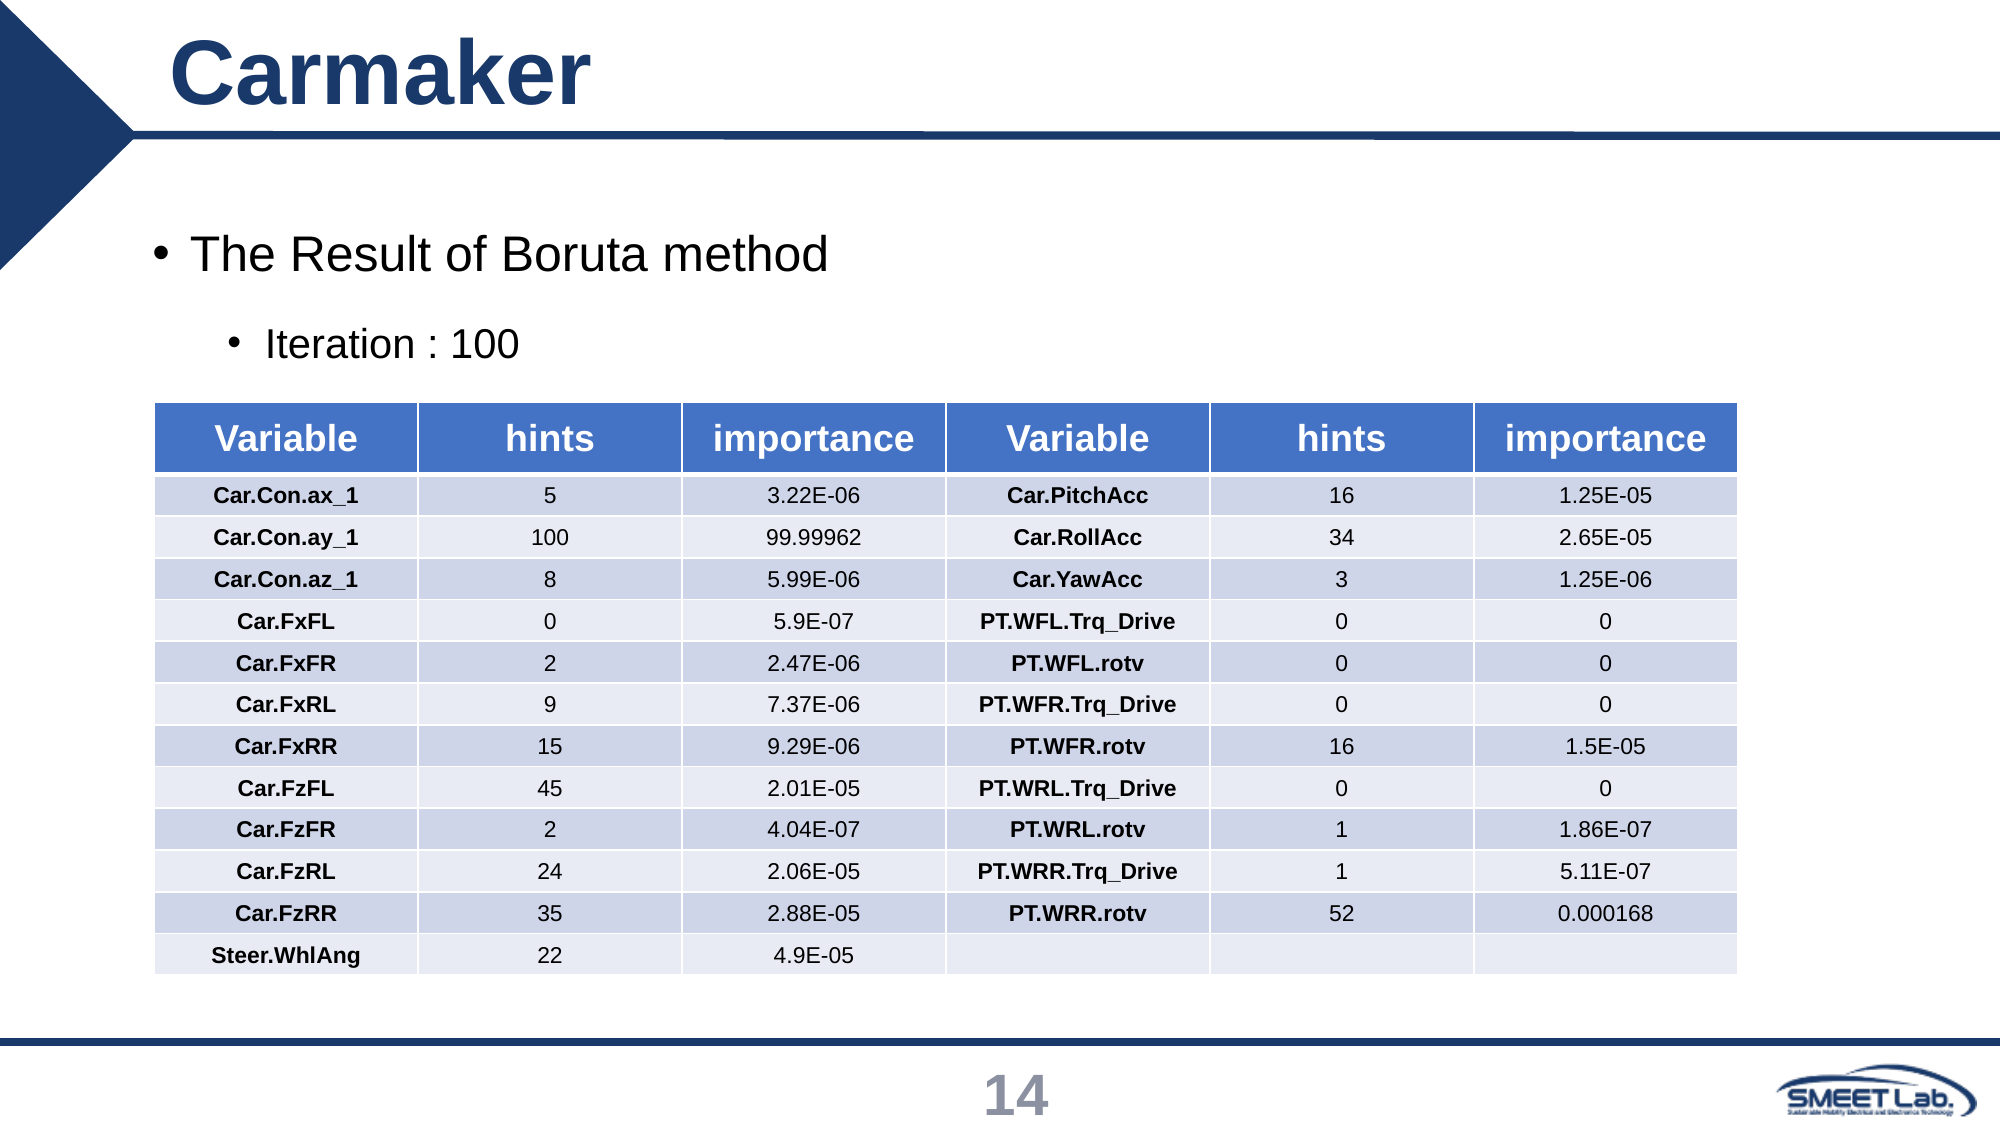

# Carmaker
The Result of Boruta method
Iteration : 100

| Variable | hints | importance | Variable | hints | importance |
| --- | --- | --- | --- | --- | --- |
| Car.Con.ax\_1 | 5 | 3.22E-06 | Car.PitchAcc | 16 | 1.25E-05 |
| Car.Con.ay\_1 | 100 | 99.99962 | Car.RollAcc | 34 | 2.65E-05 |
| Car.Con.az\_1 | 8 | 5.99E-06 | Car.YawAcc | 3 | 1.25E-06 |
| Car.FxFL | 0 | 5.9E-07 | PT.WFL.Trq\_Drive | 0 | 0 |
| Car.FxFR | 2 | 2.47E-06 | PT.WFL.rotv | 0 | 0 |
| Car.FxRL | 9 | 7.37E-06 | PT.WFR.Trq\_Drive | 0 | 0 |
| Car.FxRR | 15 | 9.29E-06 | PT.WFR.rotv | 16 | 1.5E-05 |
| Car.FzFL | 45 | 2.01E-05 | PT.WRL.Trq\_Drive | 0 | 0 |
| Car.FzFR | 2 | 4.04E-07 | PT.WRL.rotv | 1 | 1.86E-07 |
| Car.FzRL | 24 | 2.06E-05 | PT.WRR.Trq\_Drive | 1 | 5.11E-07 |
| Car.FzRR | 35 | 2.88E-05 | PT.WRR.rotv | 52 | 0.000168 |
| Steer.WhlAng | 22 | 4.9E-05 |  |  |  |
14